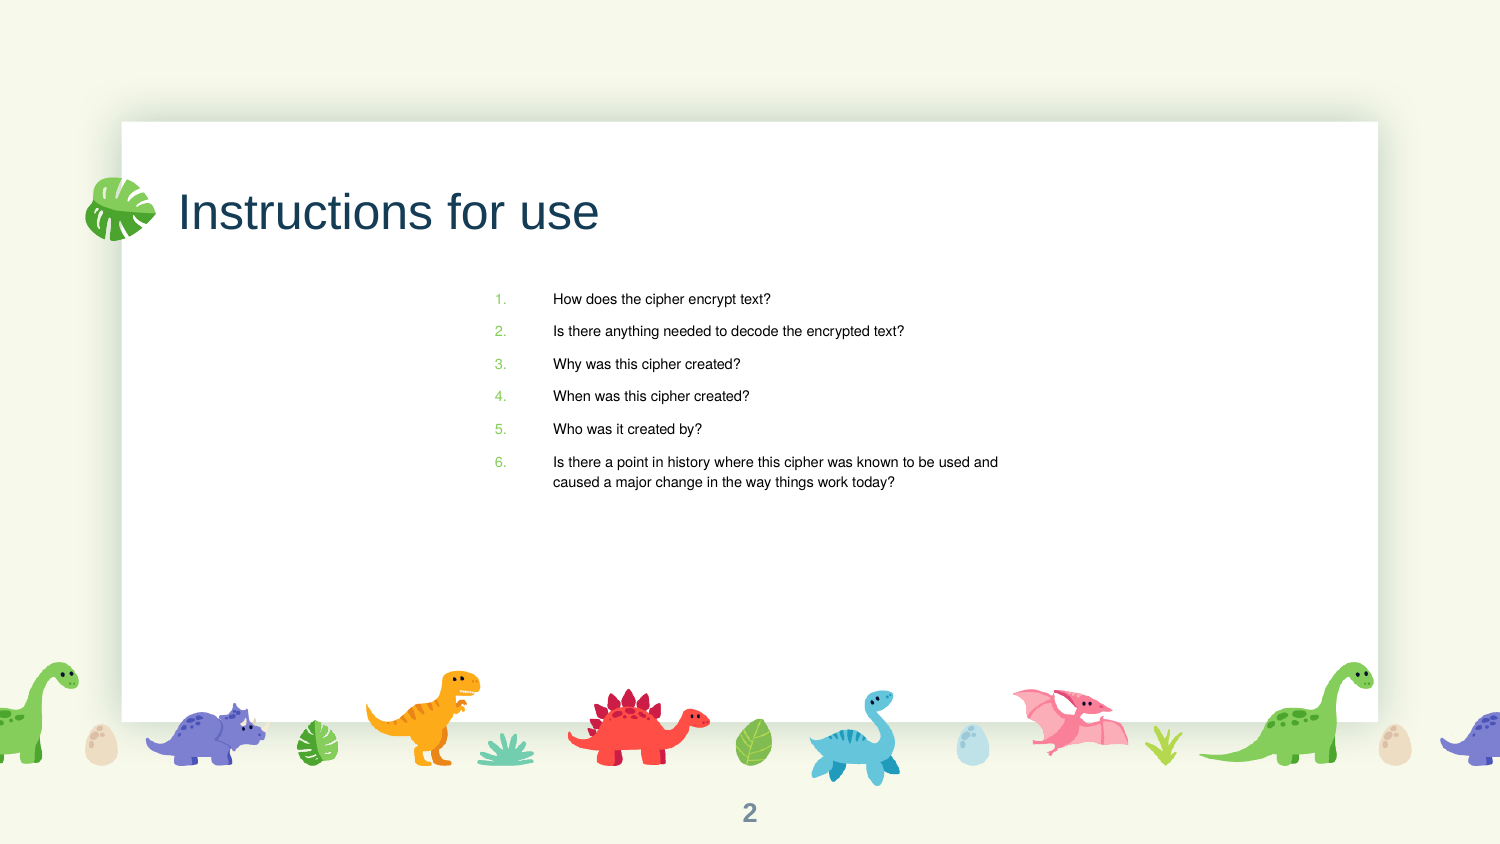

# Instructions for use
How does the cipher encrypt text?
Is there anything needed to decode the encrypted text?
Why was this cipher created?
When was this cipher created?
Who was it created by?
Is there a point in history where this cipher was known to be used and caused a major change in the way things work today?

2